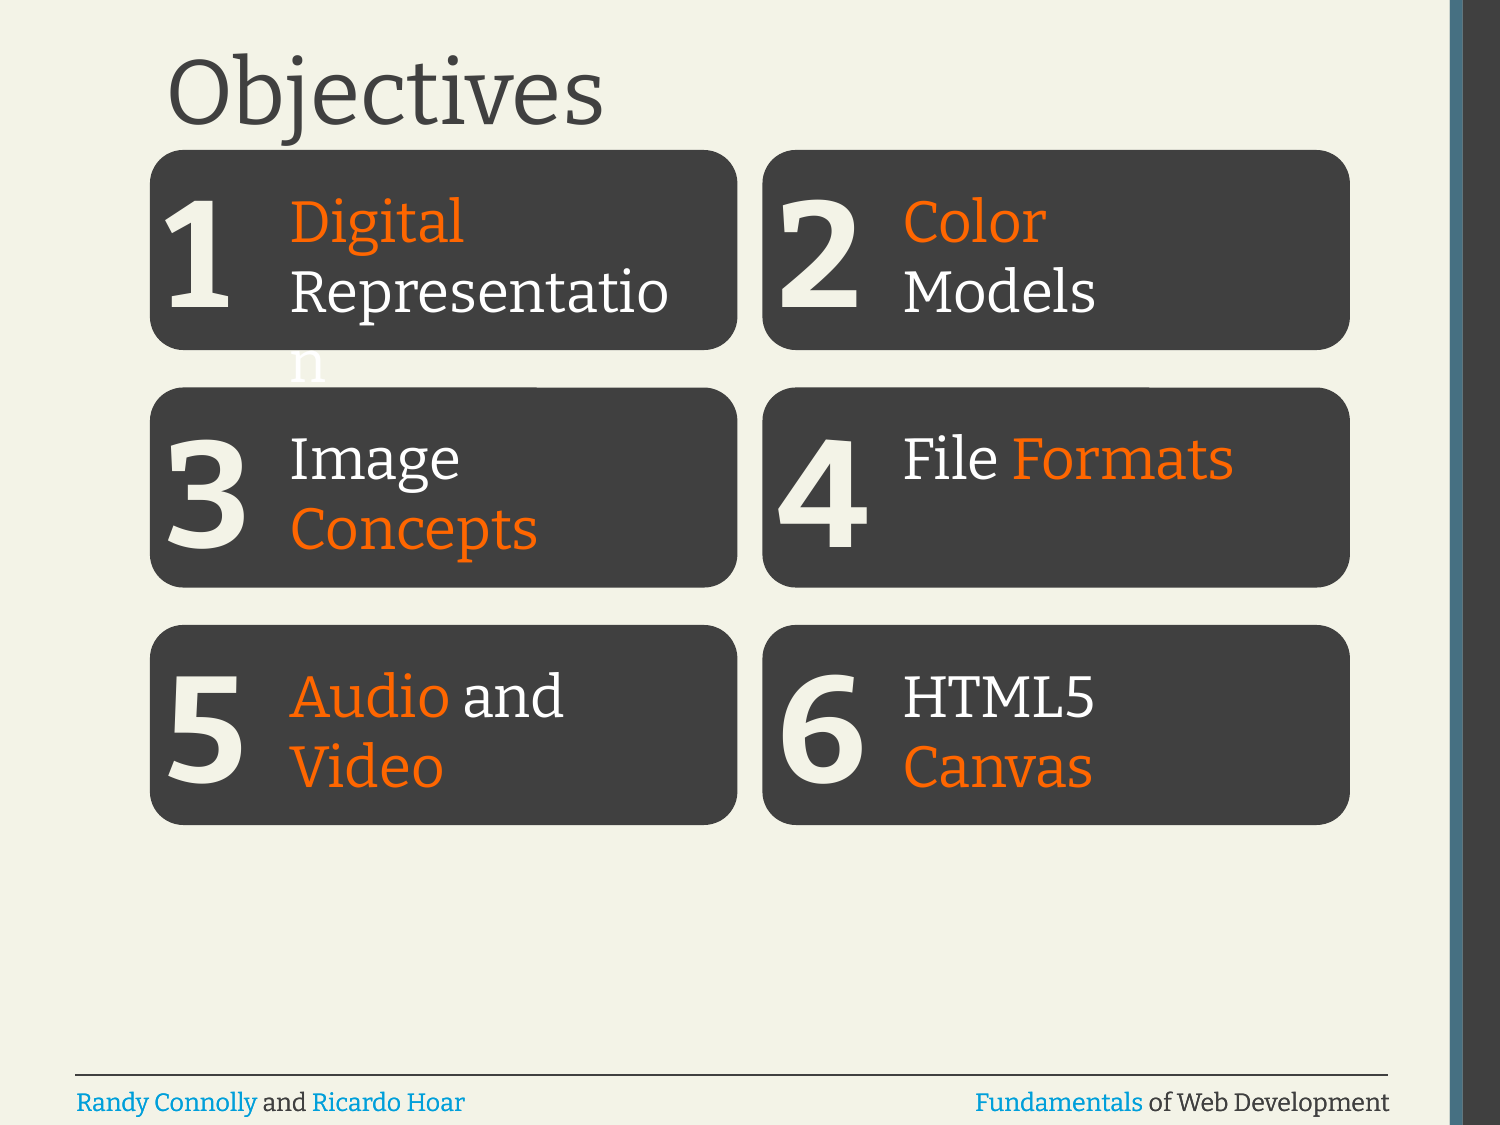

# Objectives

1

2
Digital Representation
Color
Models

3
4
Image Concepts
File Formats

5

6
Audio and Video
HTML5 Canvas
7